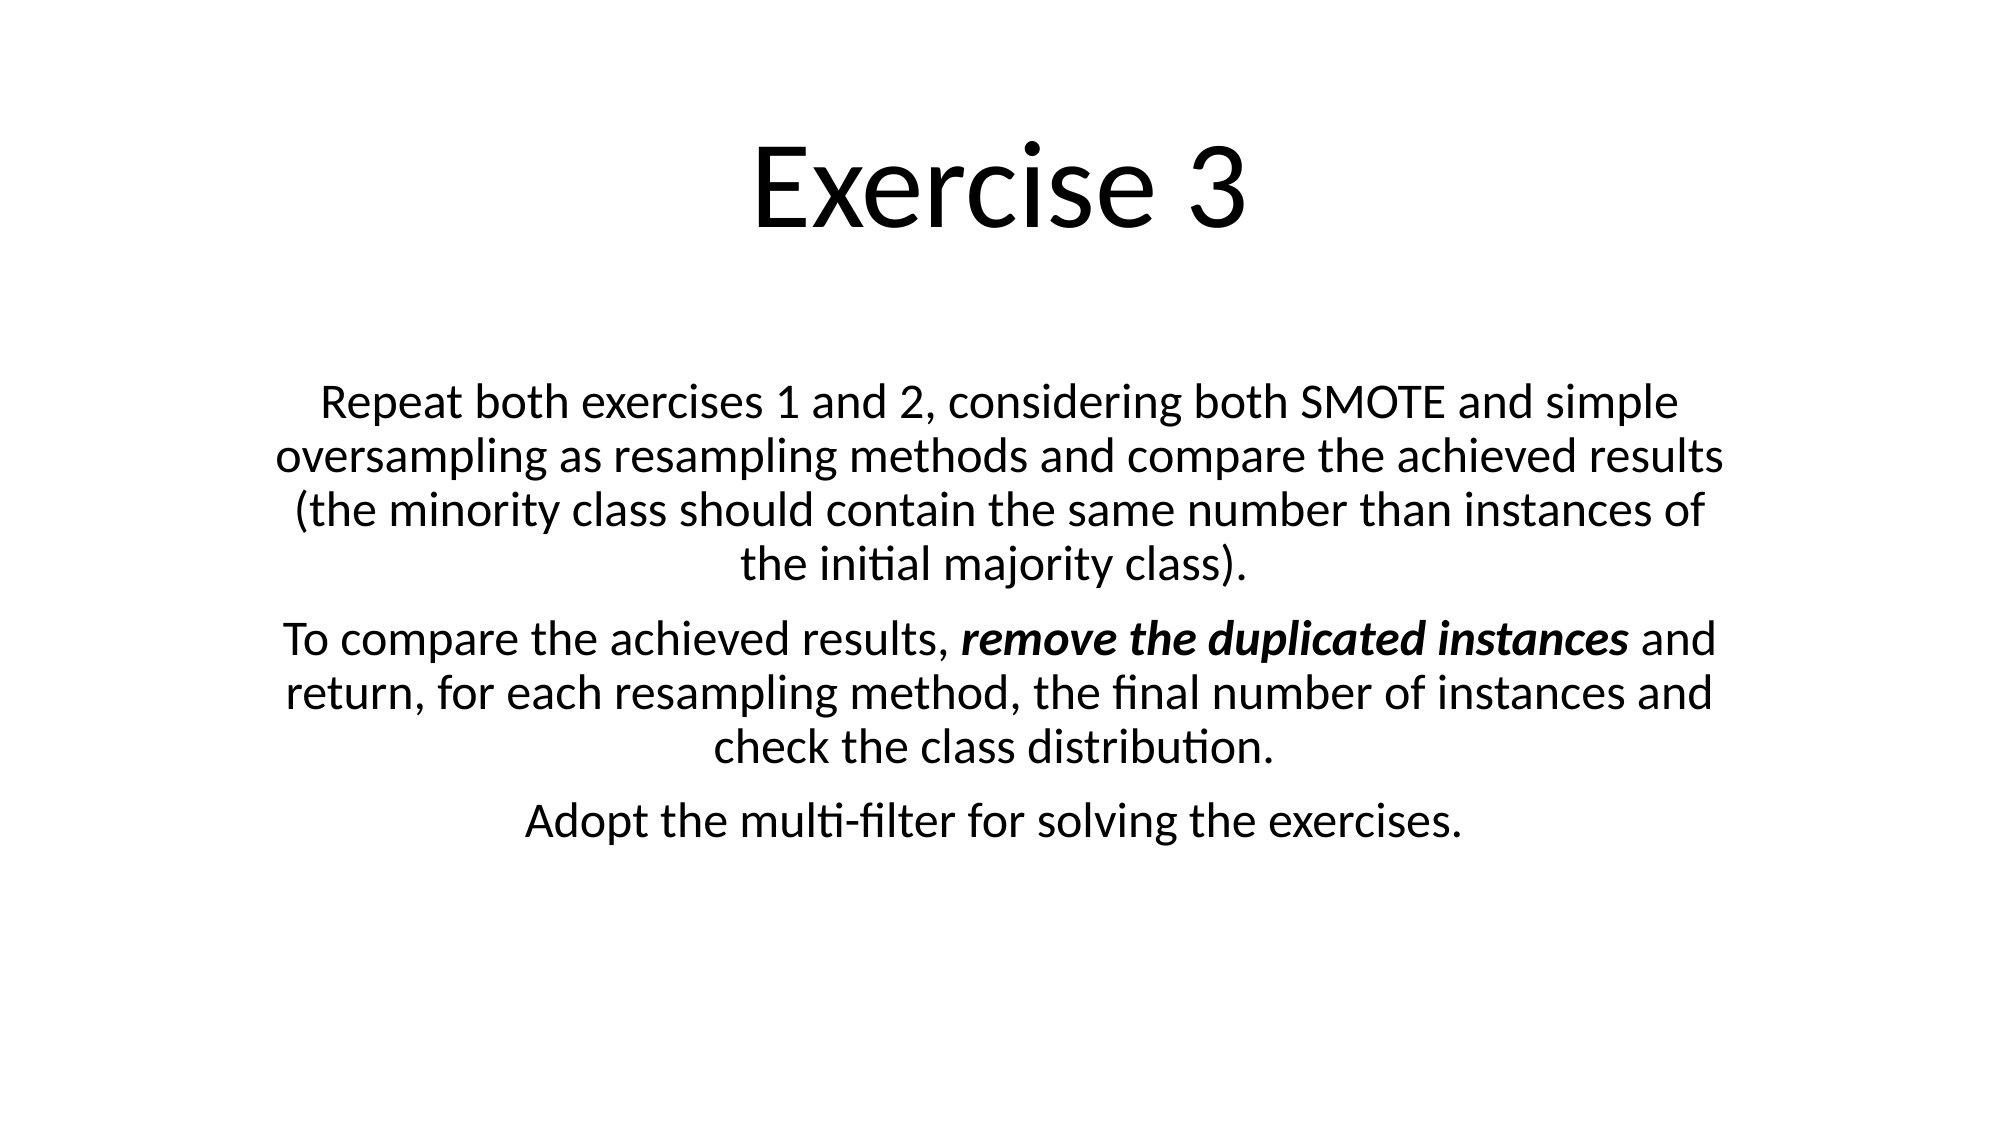

# Exercise 3
Repeat both exercises 1 and 2, considering both SMOTE and simple oversampling as resampling methods and compare the achieved results (the minority class should contain the same number than instances of the initial majority class).
To compare the achieved results, remove the duplicated instances and return, for each resampling method, the final number of instances and check the class distribution.
Adopt the multi-filter for solving the exercises.